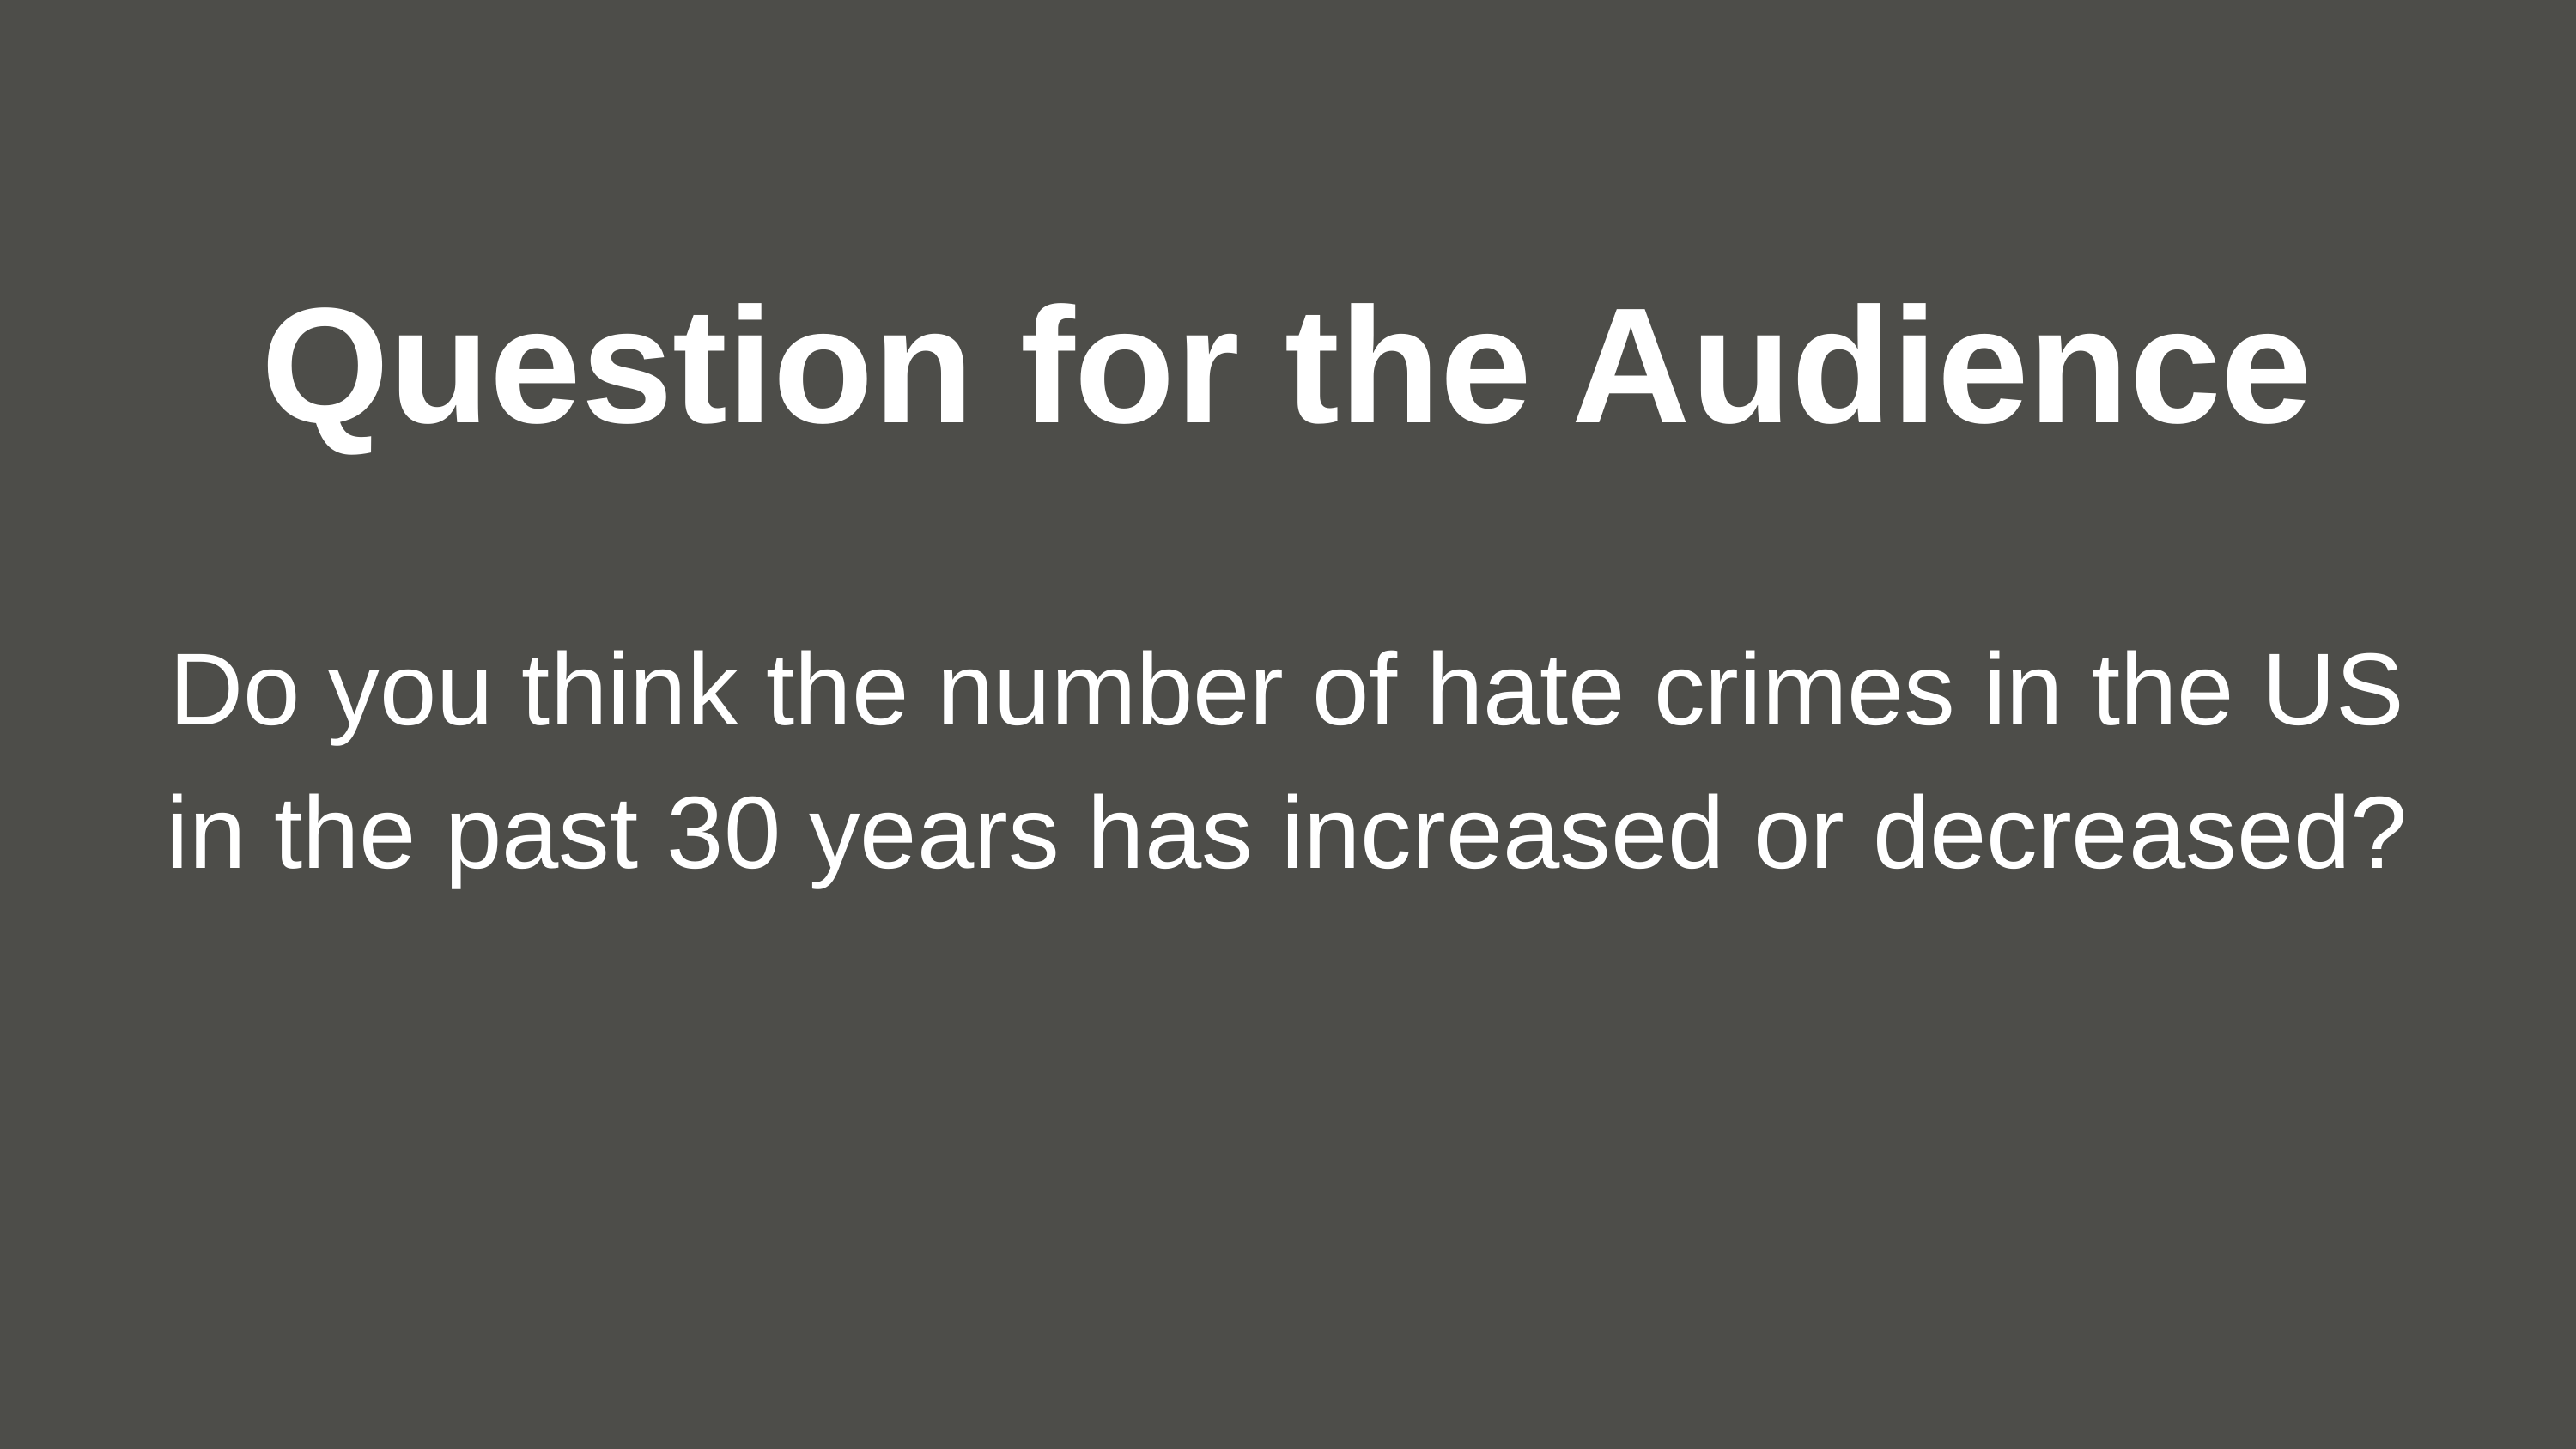

Question for the Audience
Do you think the number of hate crimes in the US in the past 30 years has increased or decreased?